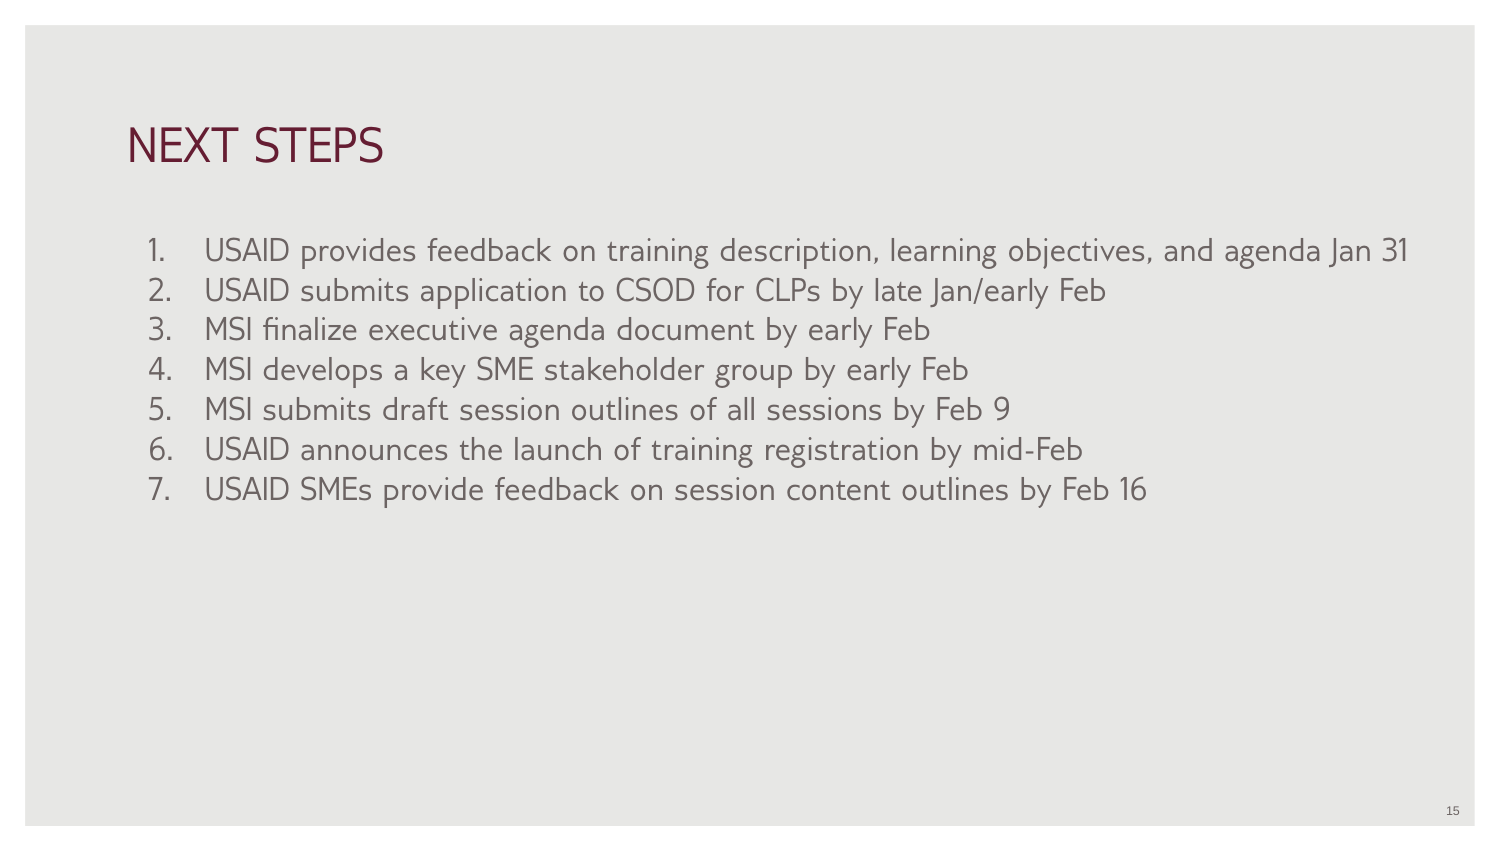

# NEXT STEPS
USAID provides feedback on training description, learning objectives, and agenda Jan 31
USAID submits application to CSOD for CLPs by late Jan/early Feb
MSI finalize executive agenda document by early Feb
MSI develops a key SME stakeholder group by early Feb
MSI submits draft session outlines of all sessions by Feb 9
USAID announces the launch of training registration by mid-Feb
USAID SMEs provide feedback on session content outlines by Feb 16

15